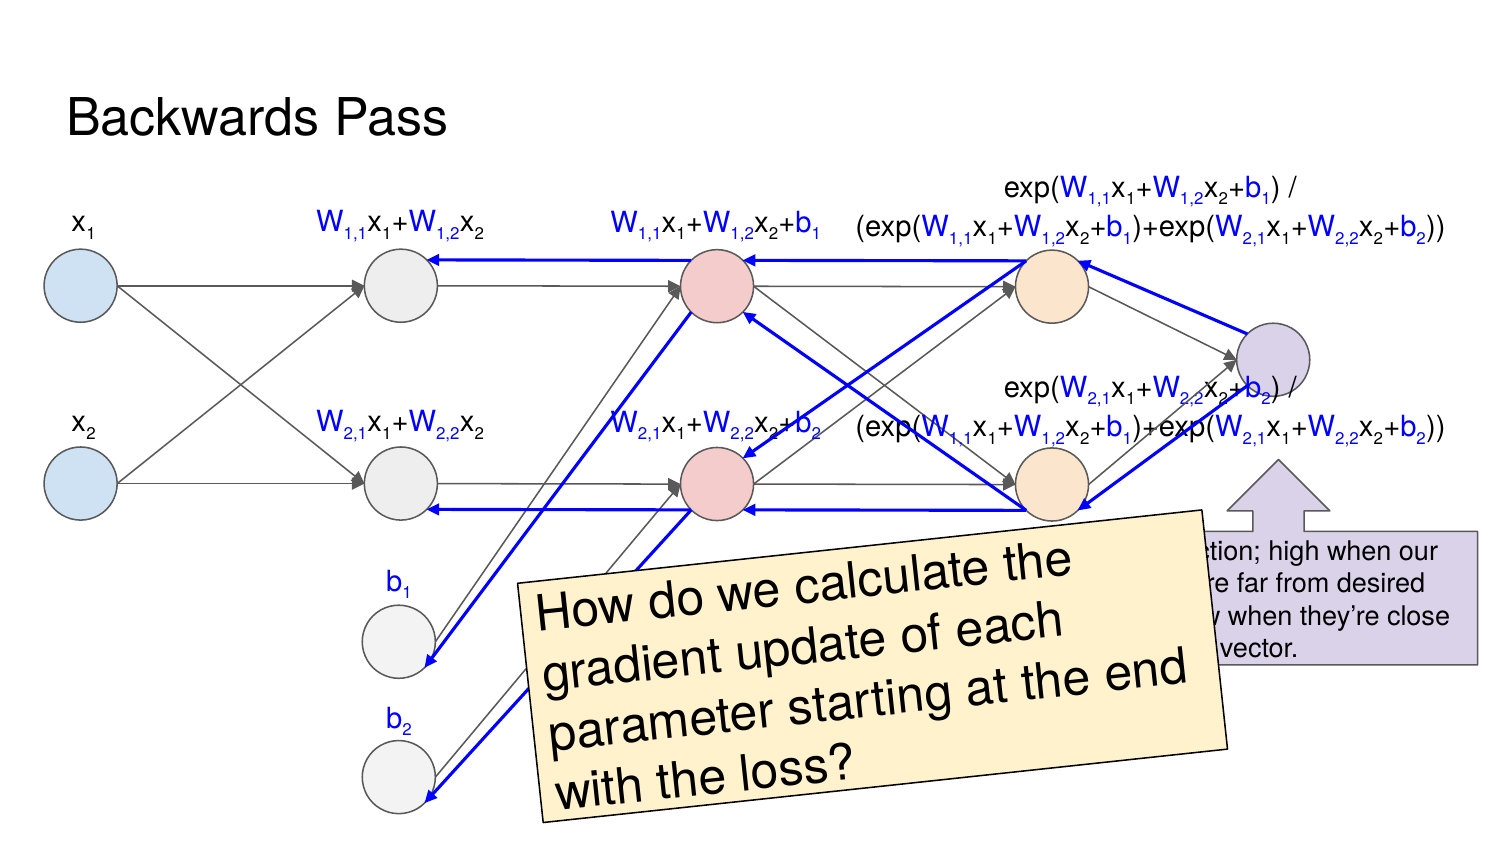

# Backwards Pass
exp(W1,1x1+W1,2x2+b1) /
(exp(W1,1x1+W1,2x2+b1)+exp(W2,1x1+W2,2x2+b2))
x1
W1,1x1+W1,2x2
W1,1x1+W1,2x2+b1

exp(W2,1x1+W2,2x2+b2) /
(exp(W1,1x1+W1,2x2+b1)+exp(W2,1x1+W2,2x2+b2))
x2
W2,1x1+W2,2x2
W2,1x1+W2,2x2+b2

Loss function; high when our outputs are far from desired vector, low when they’re close to desired vector.
How do we calculate the gradient update of each parameter starting at the end with the loss?
b1

b2